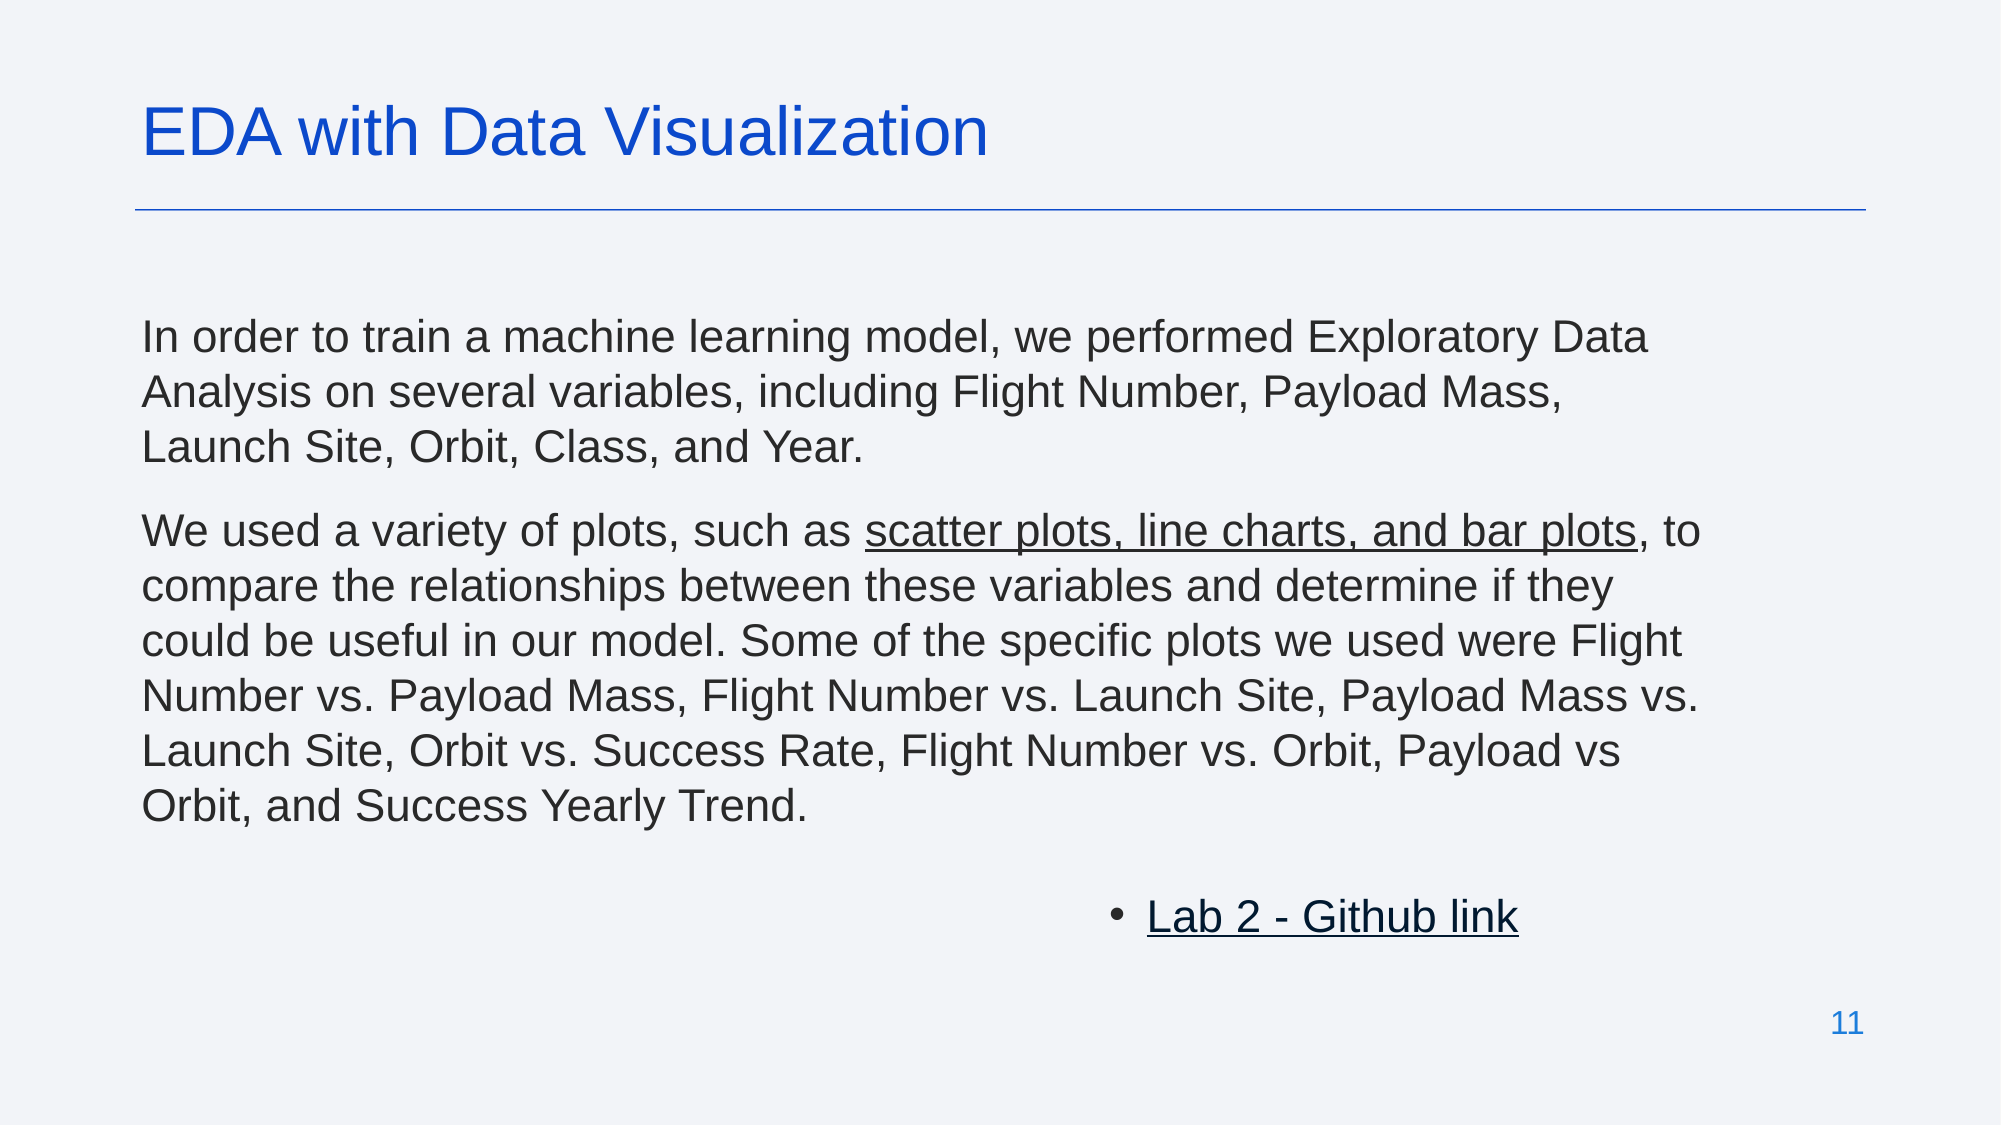

EDA with Data Visualization
In order to train a machine learning model, we performed Exploratory Data Analysis on several variables, including Flight Number, Payload Mass, Launch Site, Orbit, Class, and Year.
We used a variety of plots, such as scatter plots, line charts, and bar plots, to compare the relationships between these variables and determine if they could be useful in our model. Some of the specific plots we used were Flight Number vs. Payload Mass, Flight Number vs. Launch Site, Payload Mass vs. Launch Site, Orbit vs. Success Rate, Flight Number vs. Orbit, Payload vs Orbit, and Success Yearly Trend.
Lab 2 - Github link
11